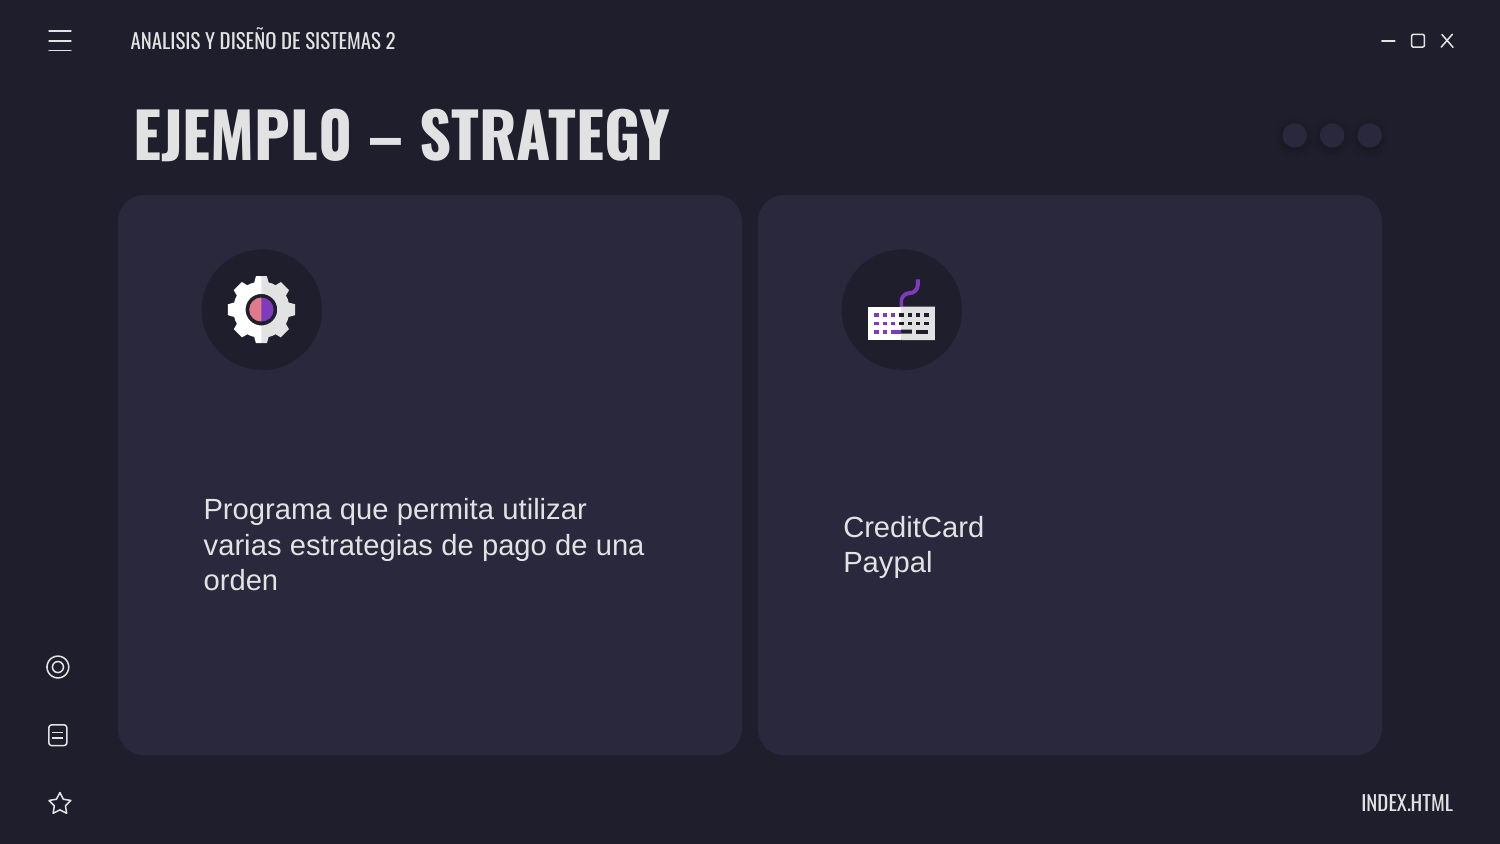

ANALISIS Y DISEÑO DE SISTEMAS 2

# EJEMPL0 – STRATEGY

Programa que permita utilizar varias estrategias de pago de una orden
CreditCard
Paypal

INDEX.HTML